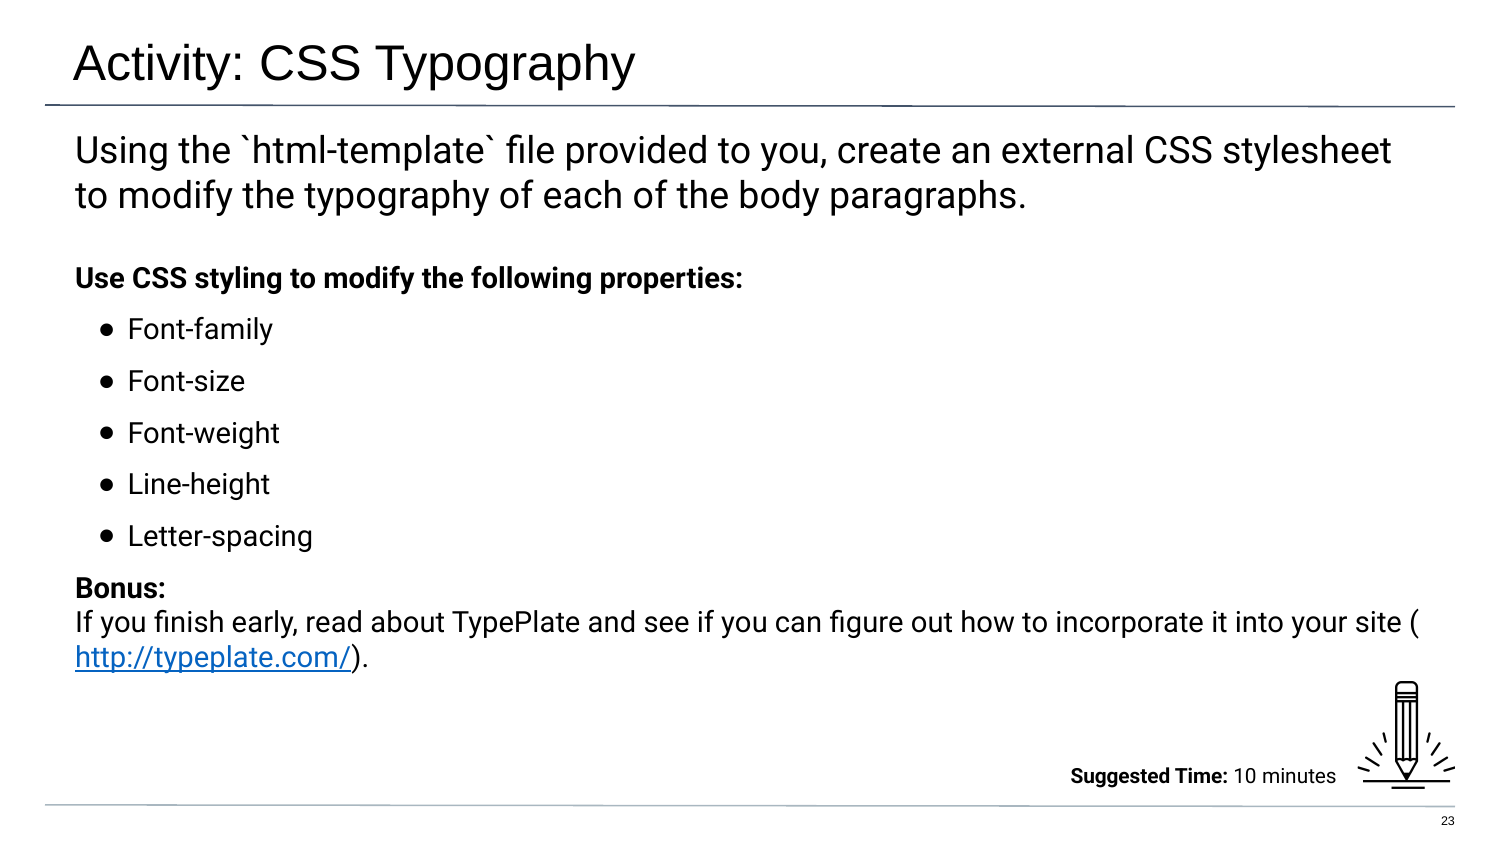

# Activity: CSS Typography
Using the `html-template` file provided to you, create an external CSS stylesheet to modify the typography of each of the body paragraphs.
Use CSS styling to modify the following properties:
Font-family
Font-size
Font-weight
Line-height
Letter-spacing
Bonus:
If you finish early, read about TypePlate and see if you can figure out how to incorporate it into your site (http://typeplate.com/).

Suggested Time: 10 minutes

23